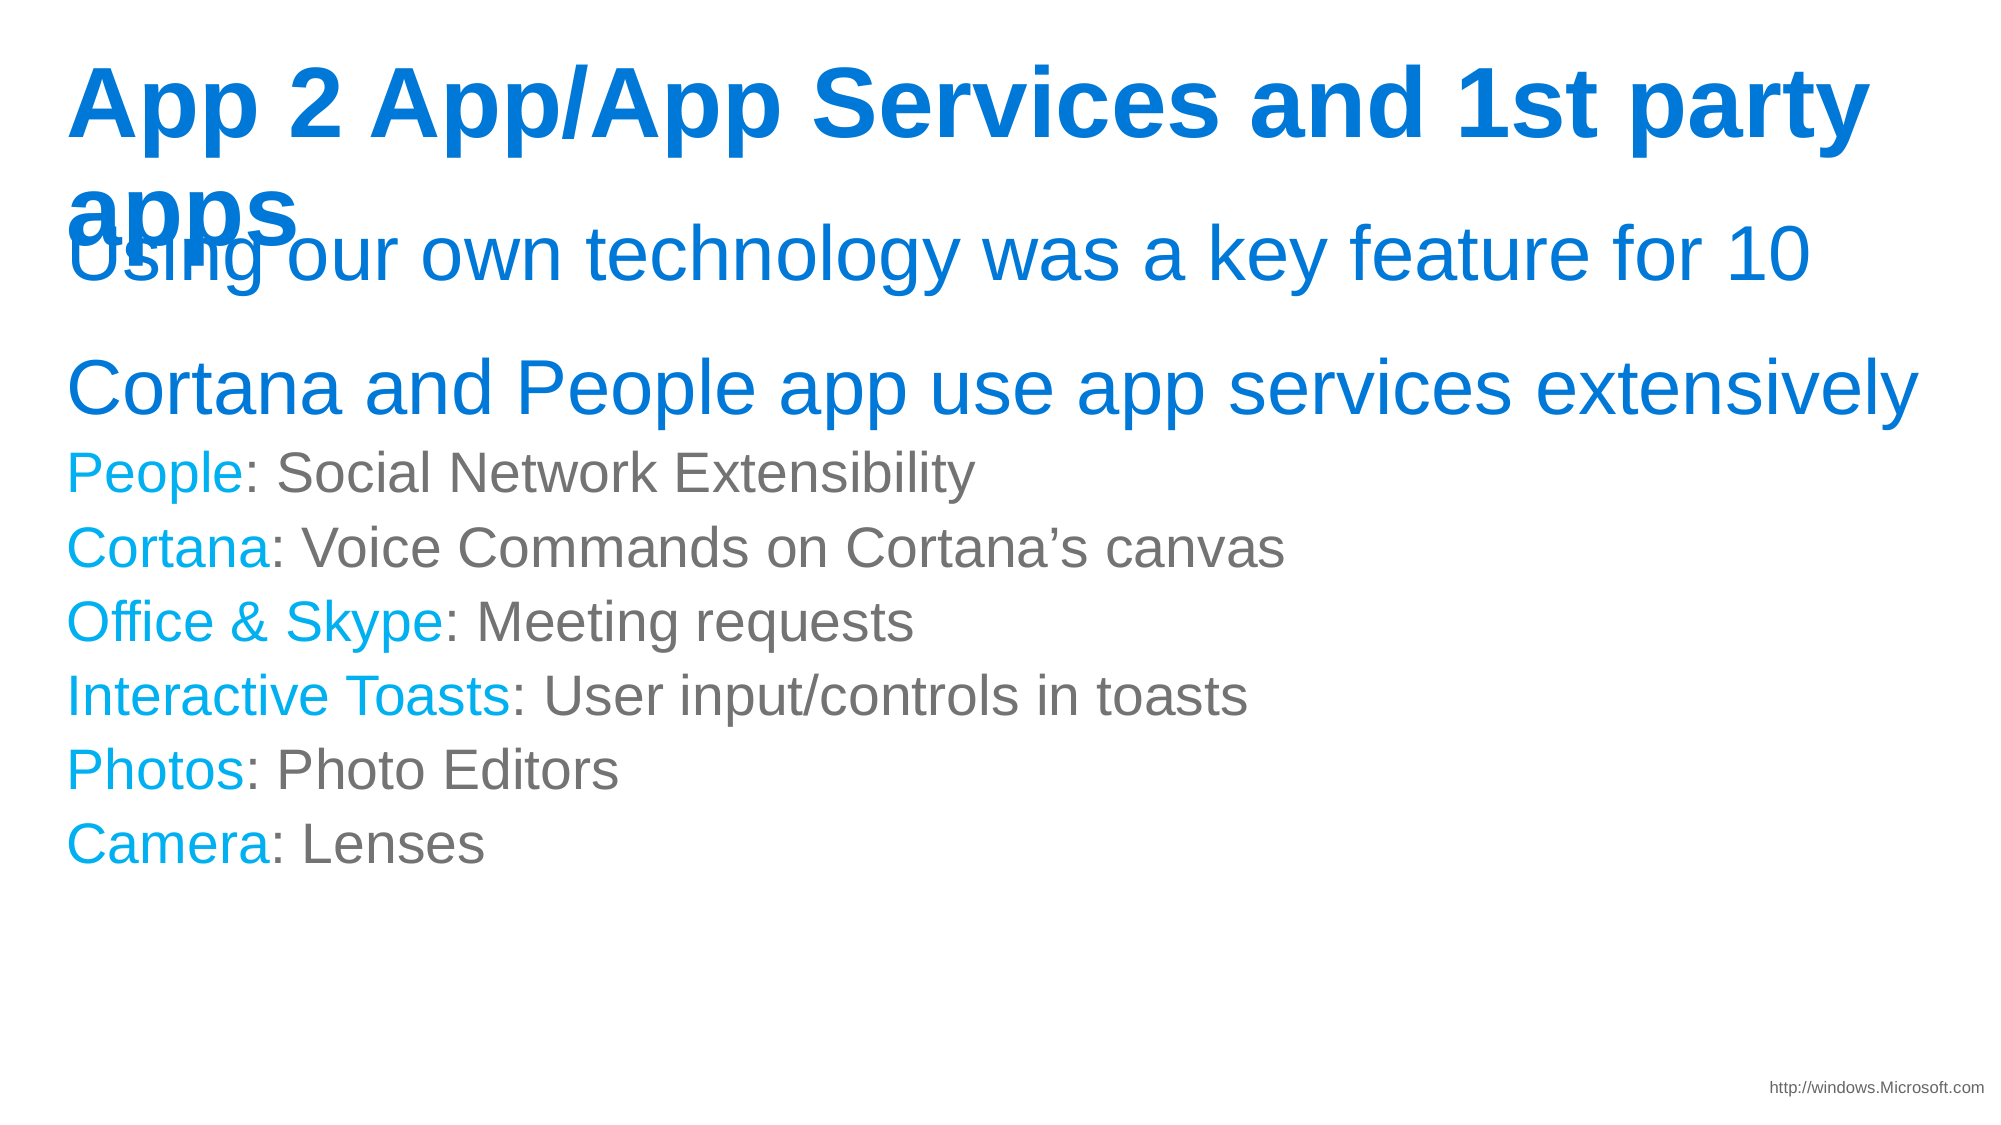

# App 2 App/App Services and 1st party apps
Using our own technology was a key feature for 10
Cortana and People app use app services extensively
People: Social Network Extensibility
Cortana: Voice Commands on Cortana’s canvas
Office & Skype: Meeting requests
Interactive Toasts: User input/controls in toasts
Photos: Photo Editors
Camera: Lenses